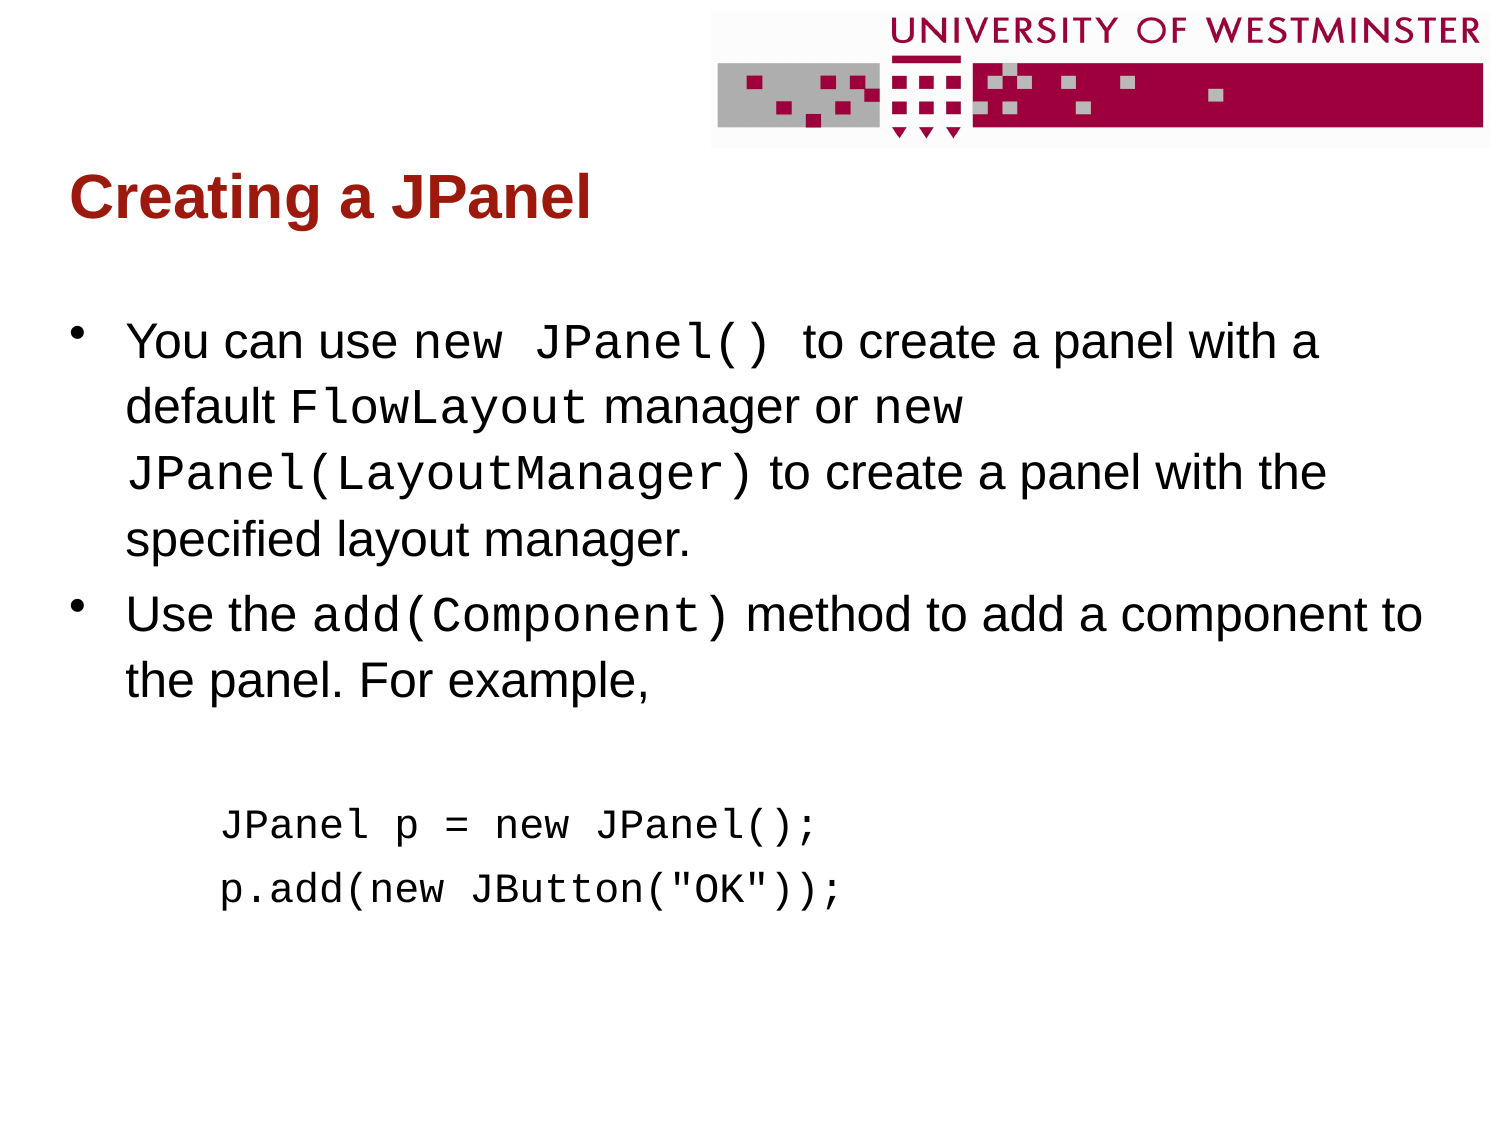

# Creating a JPanel
You can use new JPanel() to create a panel with a default FlowLayout manager or new JPanel(LayoutManager) to create a panel with the specified layout manager.
Use the add(Component) method to add a component to the panel. For example,

	JPanel p = new JPanel();
	p.add(new JButton("OK"));